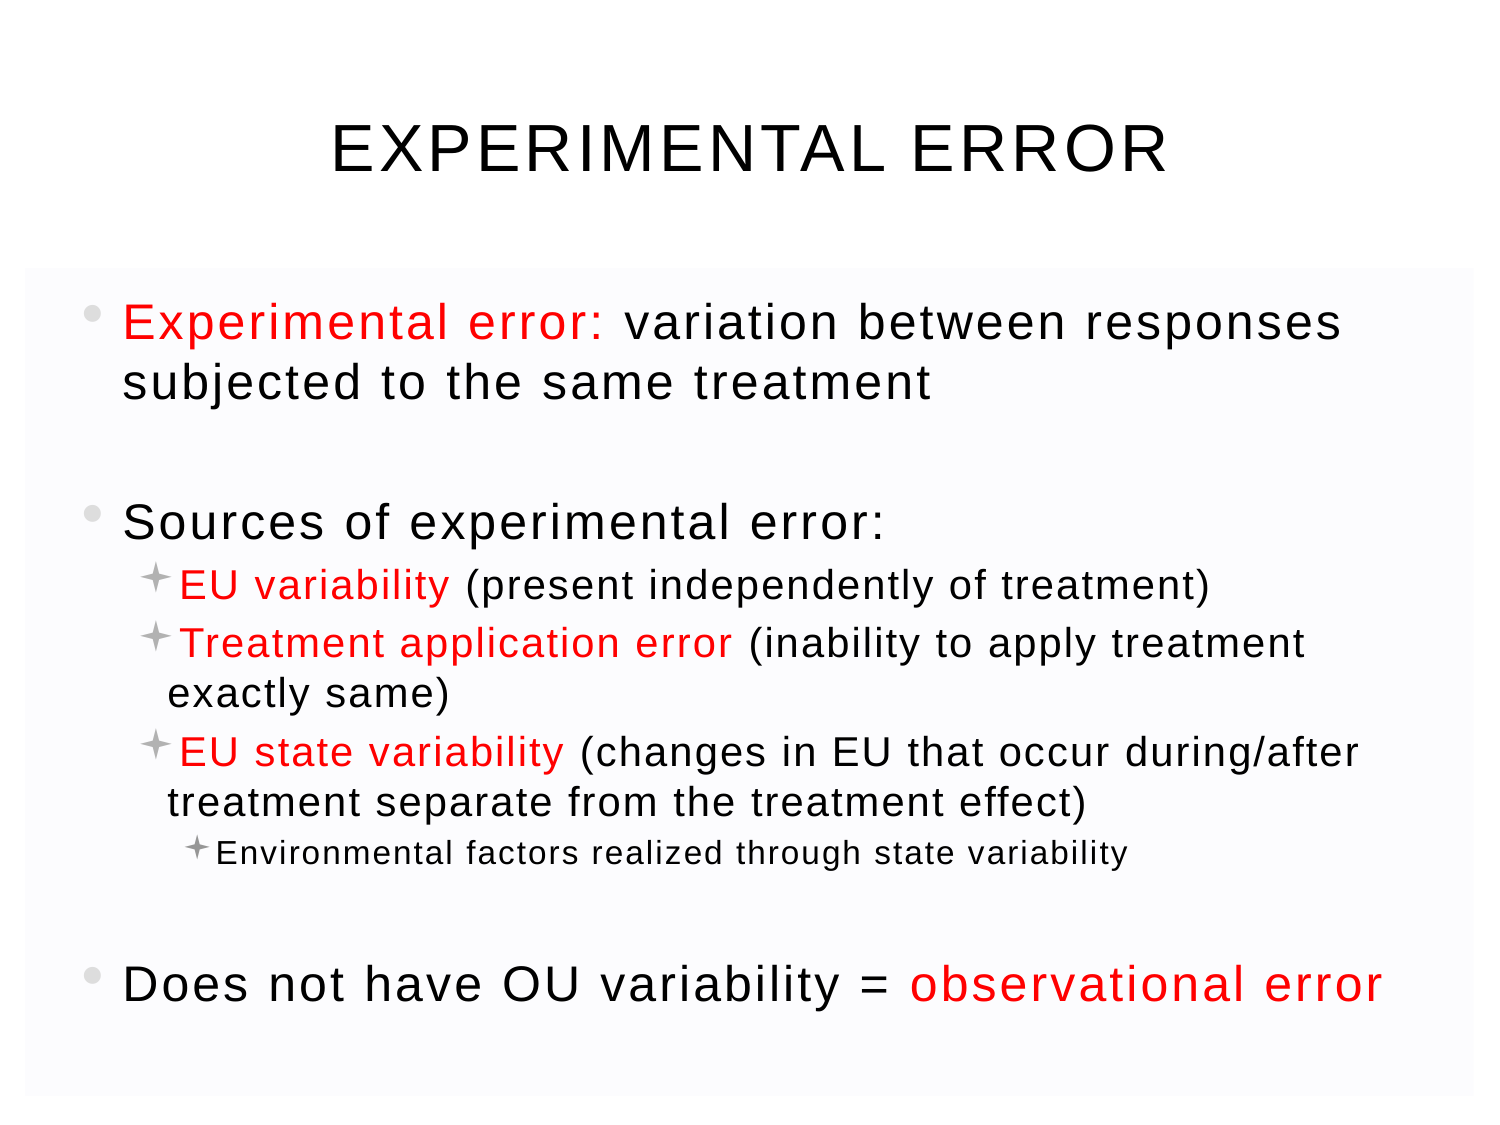

# EXPERIMENTAL ERROR
Experimental error: variation between responses subjected to the same treatment

Sources of experimental error:
EU variability (present independently of treatment)
Treatment application error (inability to apply treatment exactly same)
EU state variability (changes in EU that occur during/after treatment separate from the treatment effect)
Environmental factors realized through state variability

Does not have OU variability = observational error